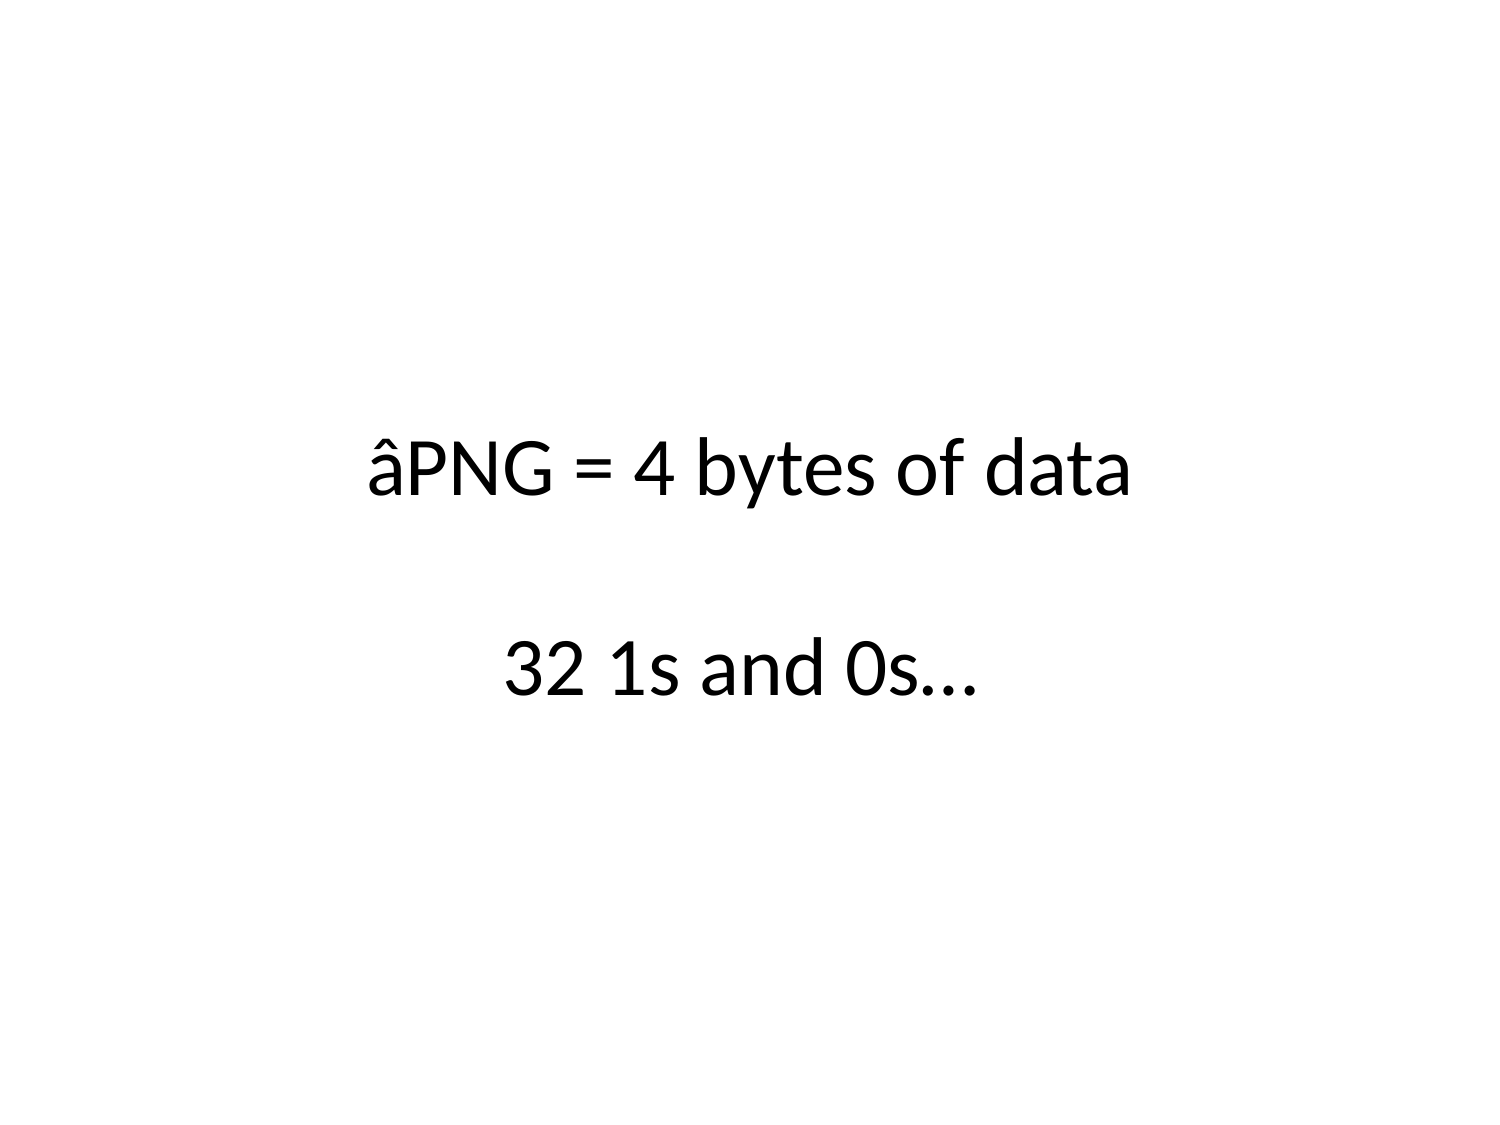

# âPNG = 4 bytes of data 32 1s and 0s…